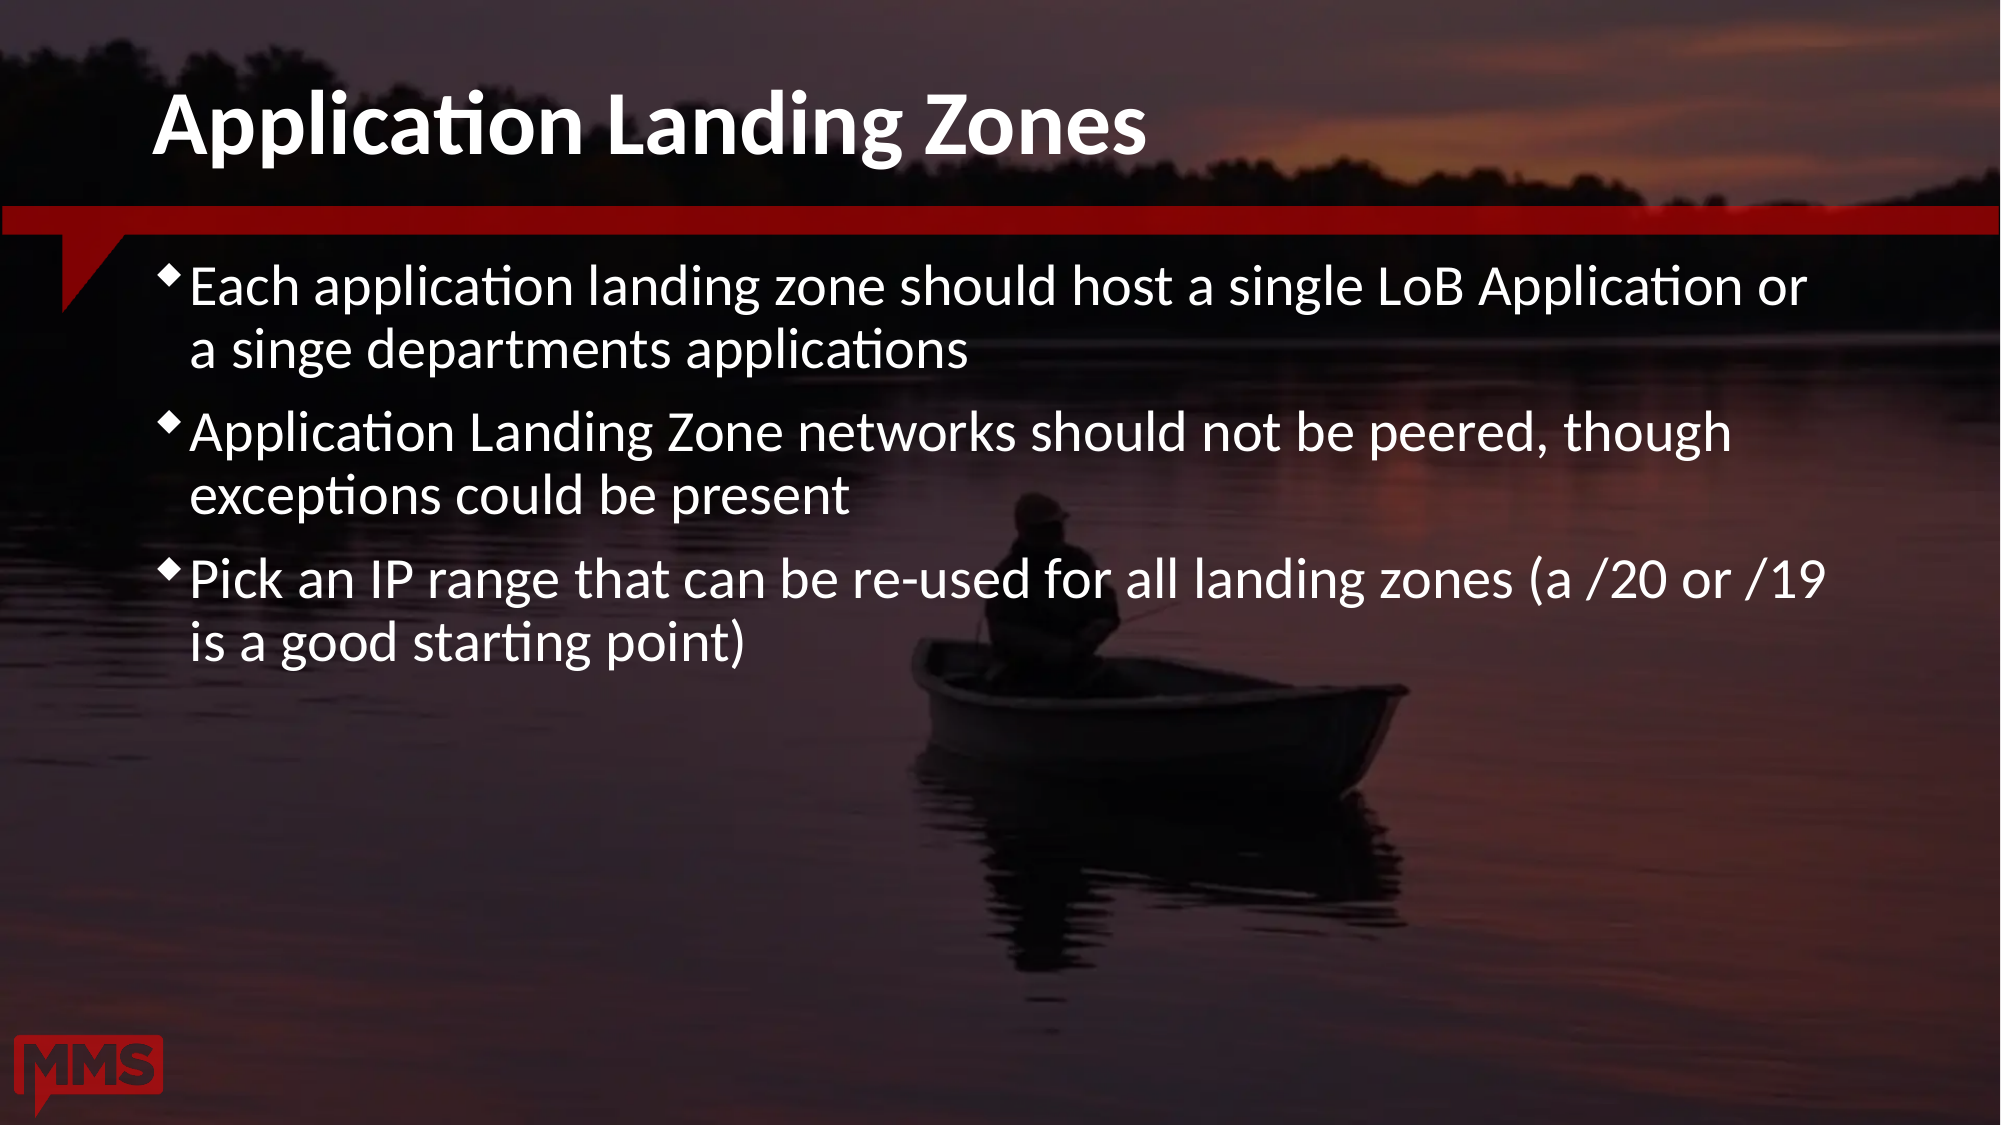

# Application Landing Zones
Each application landing zone should host a single LoB Application or a singe departments applications
Application Landing Zone networks should not be peered, though exceptions could be present
Pick an IP range that can be re-used for all landing zones (a /20 or /19 is a good starting point)